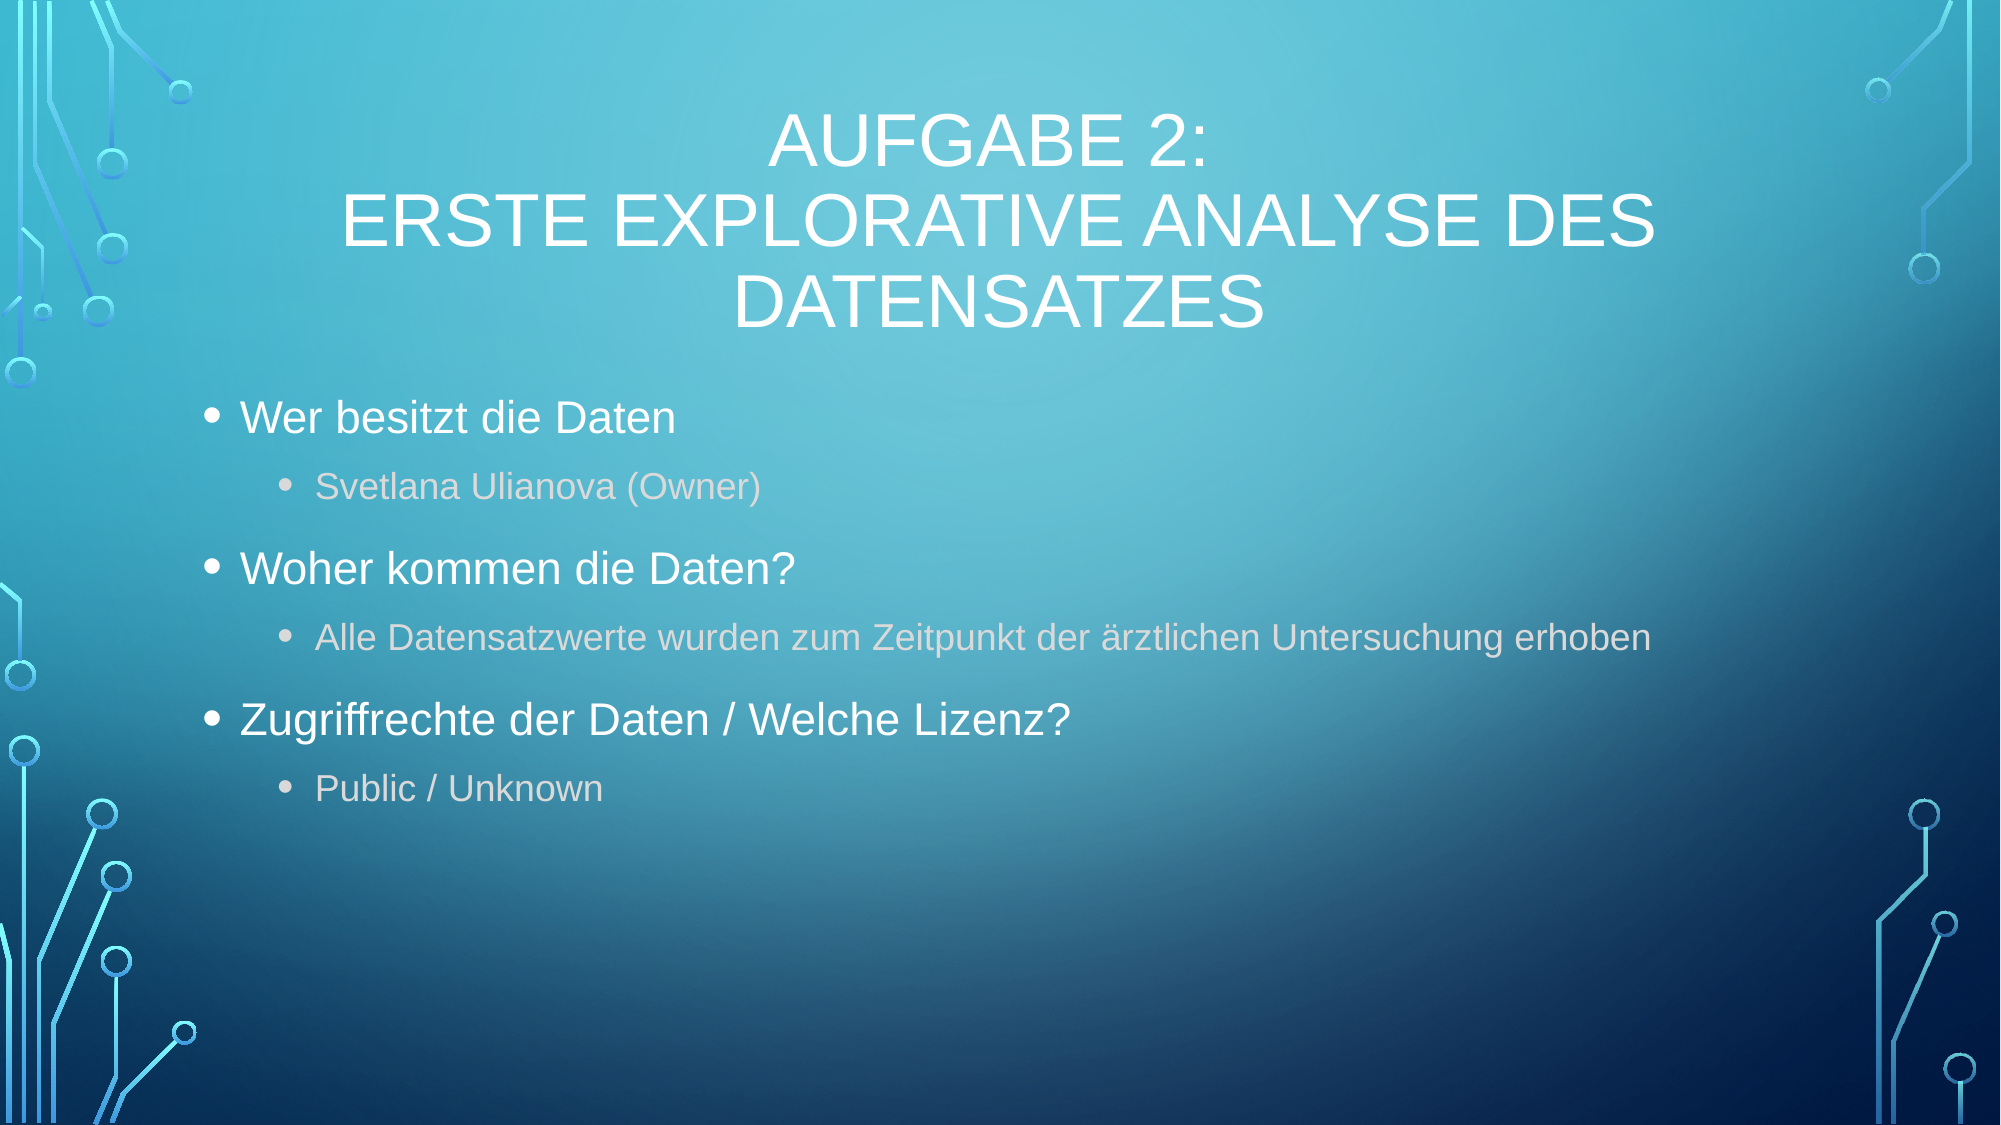

# Aufgabe 2: erste explorative analyse des datensatzes
Wer besitzt die Daten
Svetlana Ulianova (Owner)
Woher kommen die Daten?
Alle Datensatzwerte wurden zum Zeitpunkt der ärztlichen Untersuchung erhoben
Zugriffrechte der Daten / Welche Lizenz?
Public / Unknown